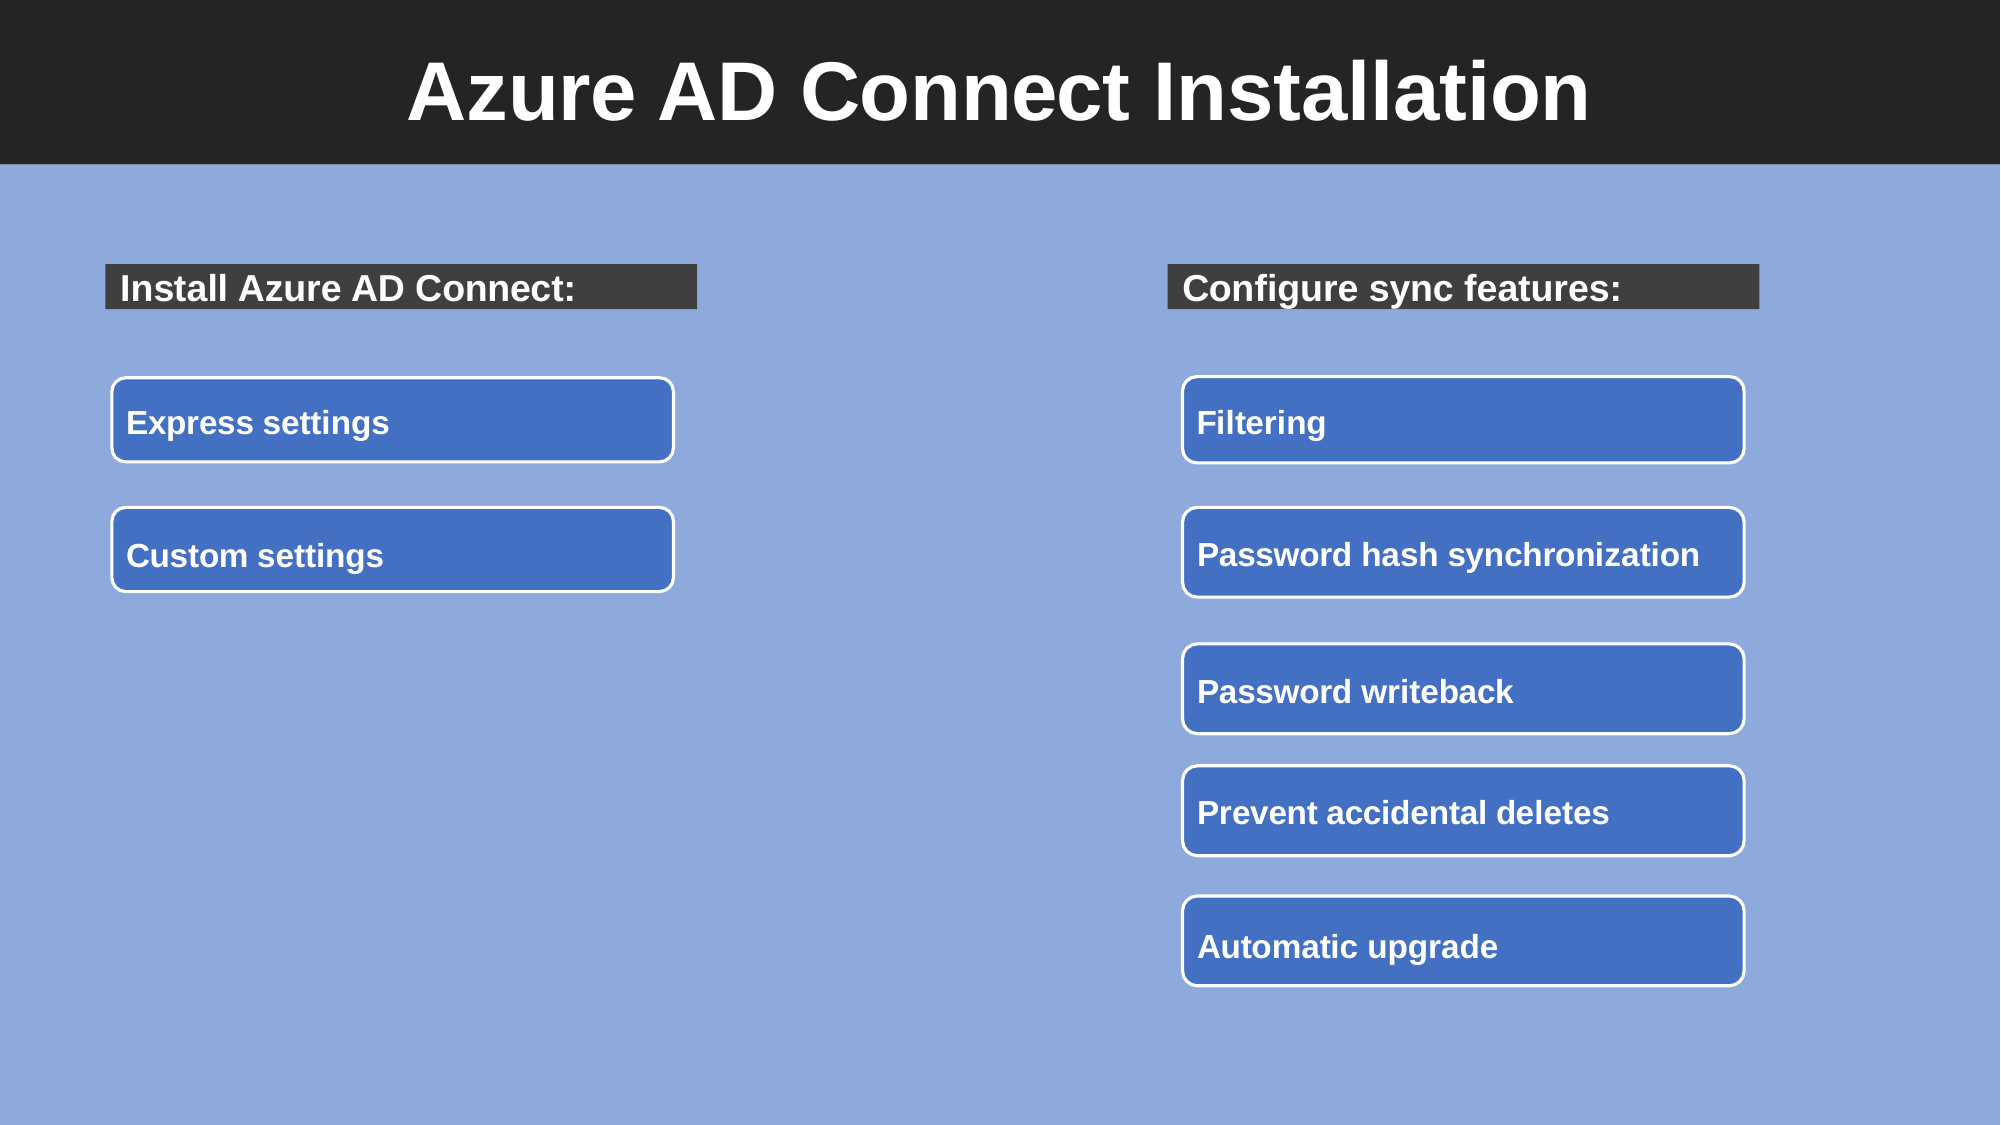

# Azure AD Connect Installation
Install Azure AD Connect:
Configure sync features:

Express settings

Custom settings
Filtering

Password hash synchronization
Password writeback Prevent accidental deletes

Automatic upgrade